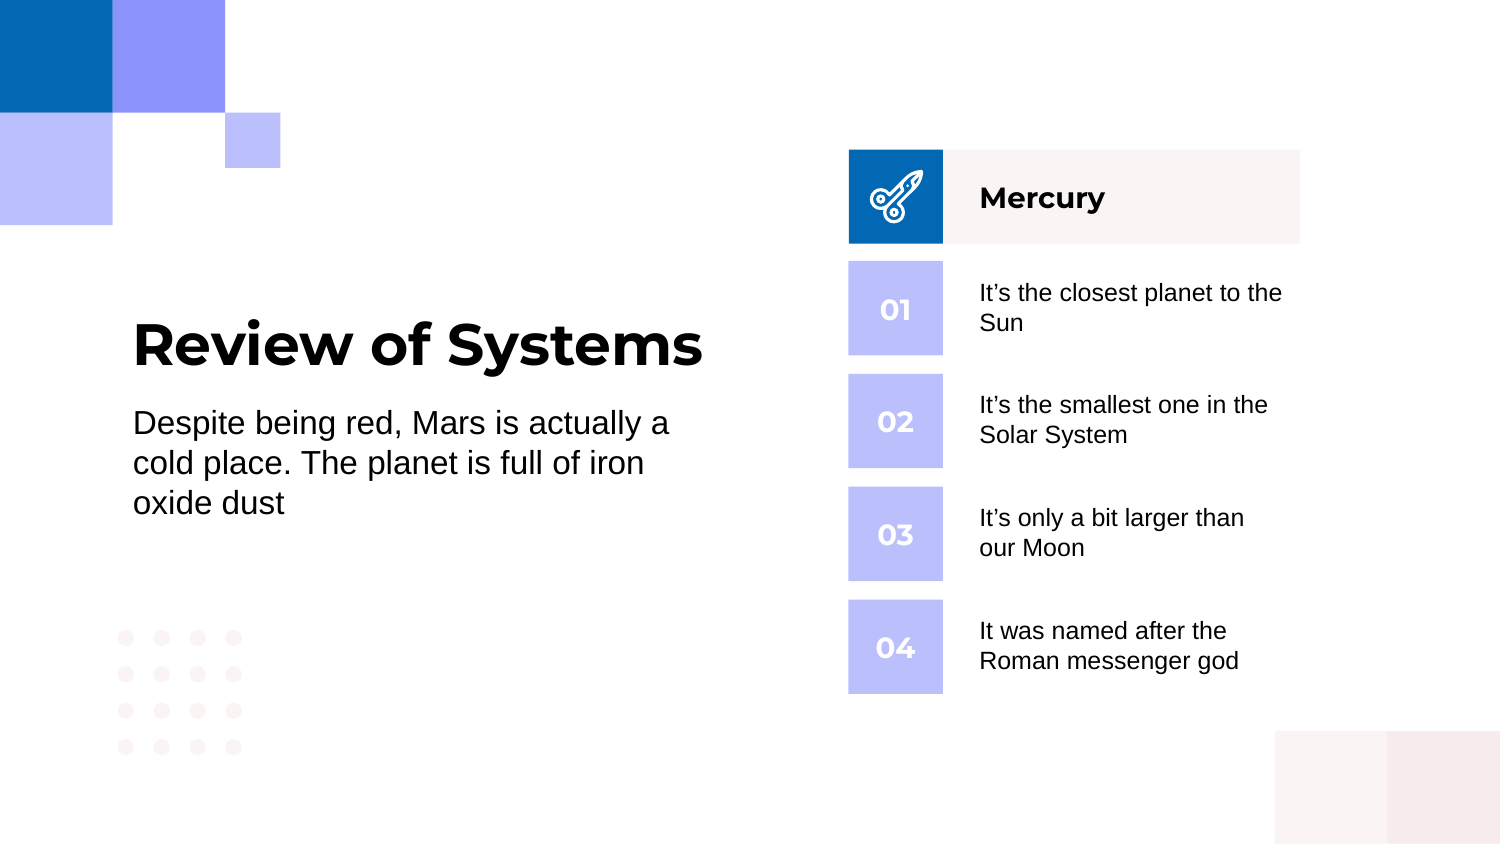

Mercury

01
It’s the closest planet to the Sun
# Review of Systems
02
It’s the smallest one in the Solar System
Despite being red, Mars is actually a cold place. The planet is full of iron oxide dust
03
It’s only a bit larger than our Moon
04
It was named after the Roman messenger god